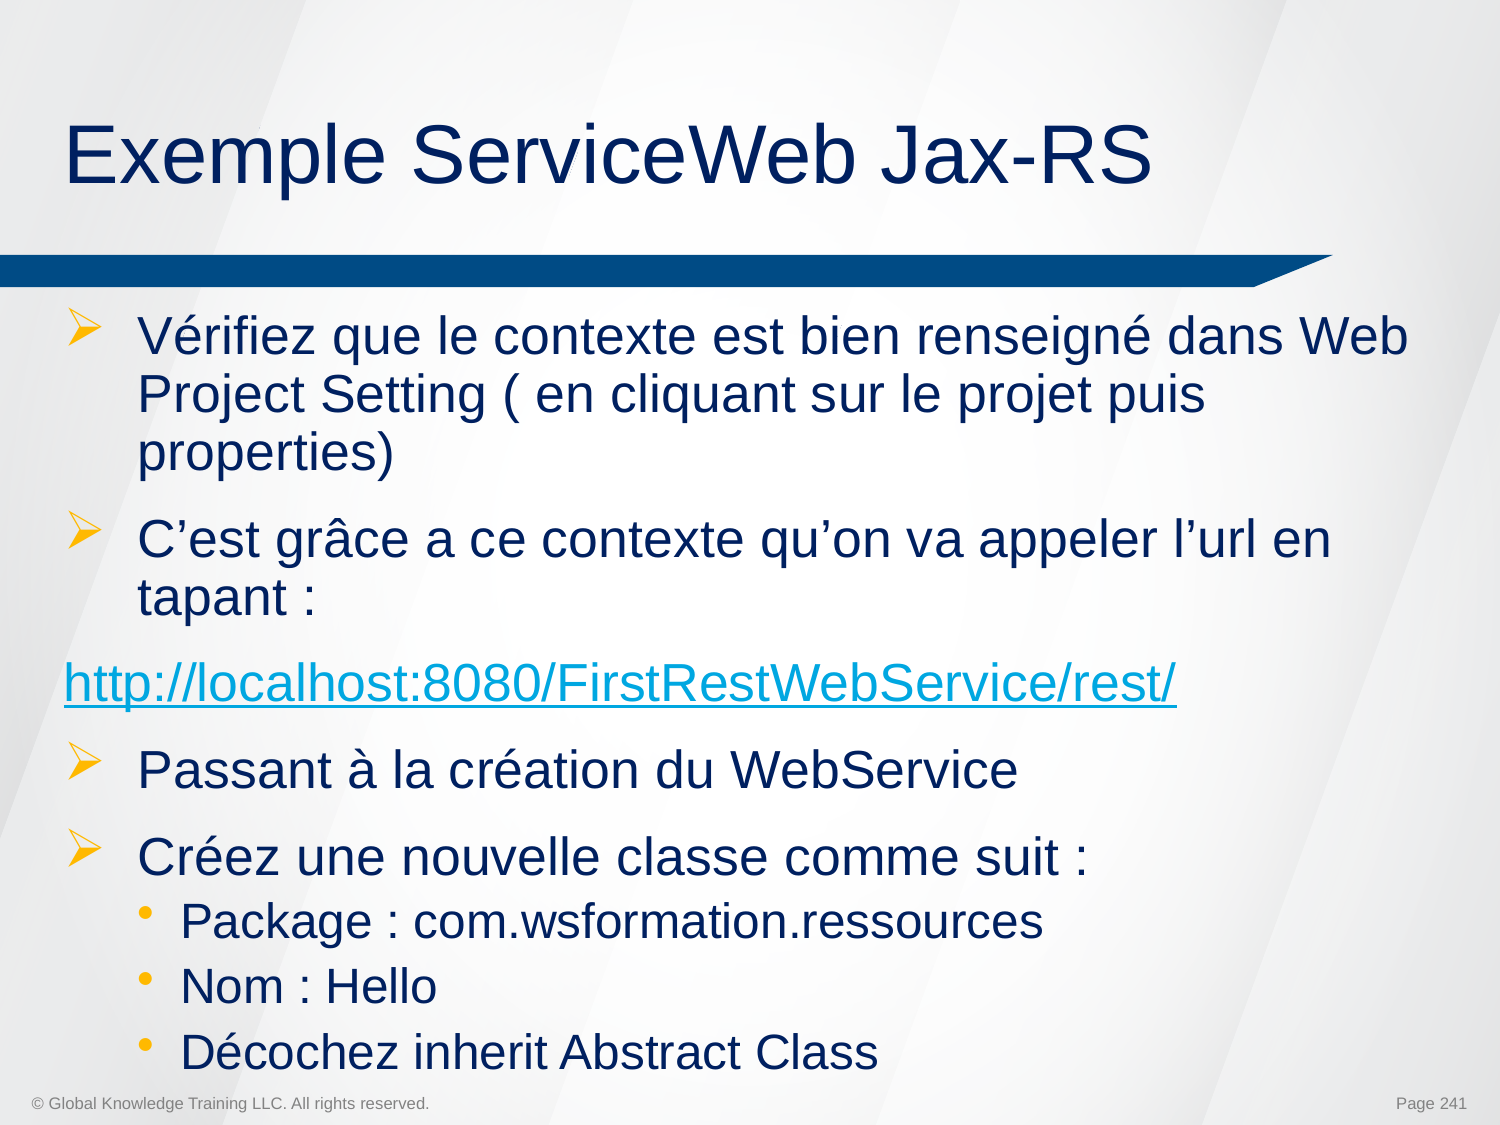

# Exemple ServiceWeb Jax-RS
Vérifiez que le contexte est bien renseigné dans Web Project Setting ( en cliquant sur le projet puis properties)
C’est grâce a ce contexte qu’on va appeler l’url en tapant :
http://localhost:8080/FirstRestWebService/rest/
Passant à la création du WebService
Créez une nouvelle classe comme suit :
Package : com.wsformation.ressources
Nom : Hello
Décochez inherit Abstract Class